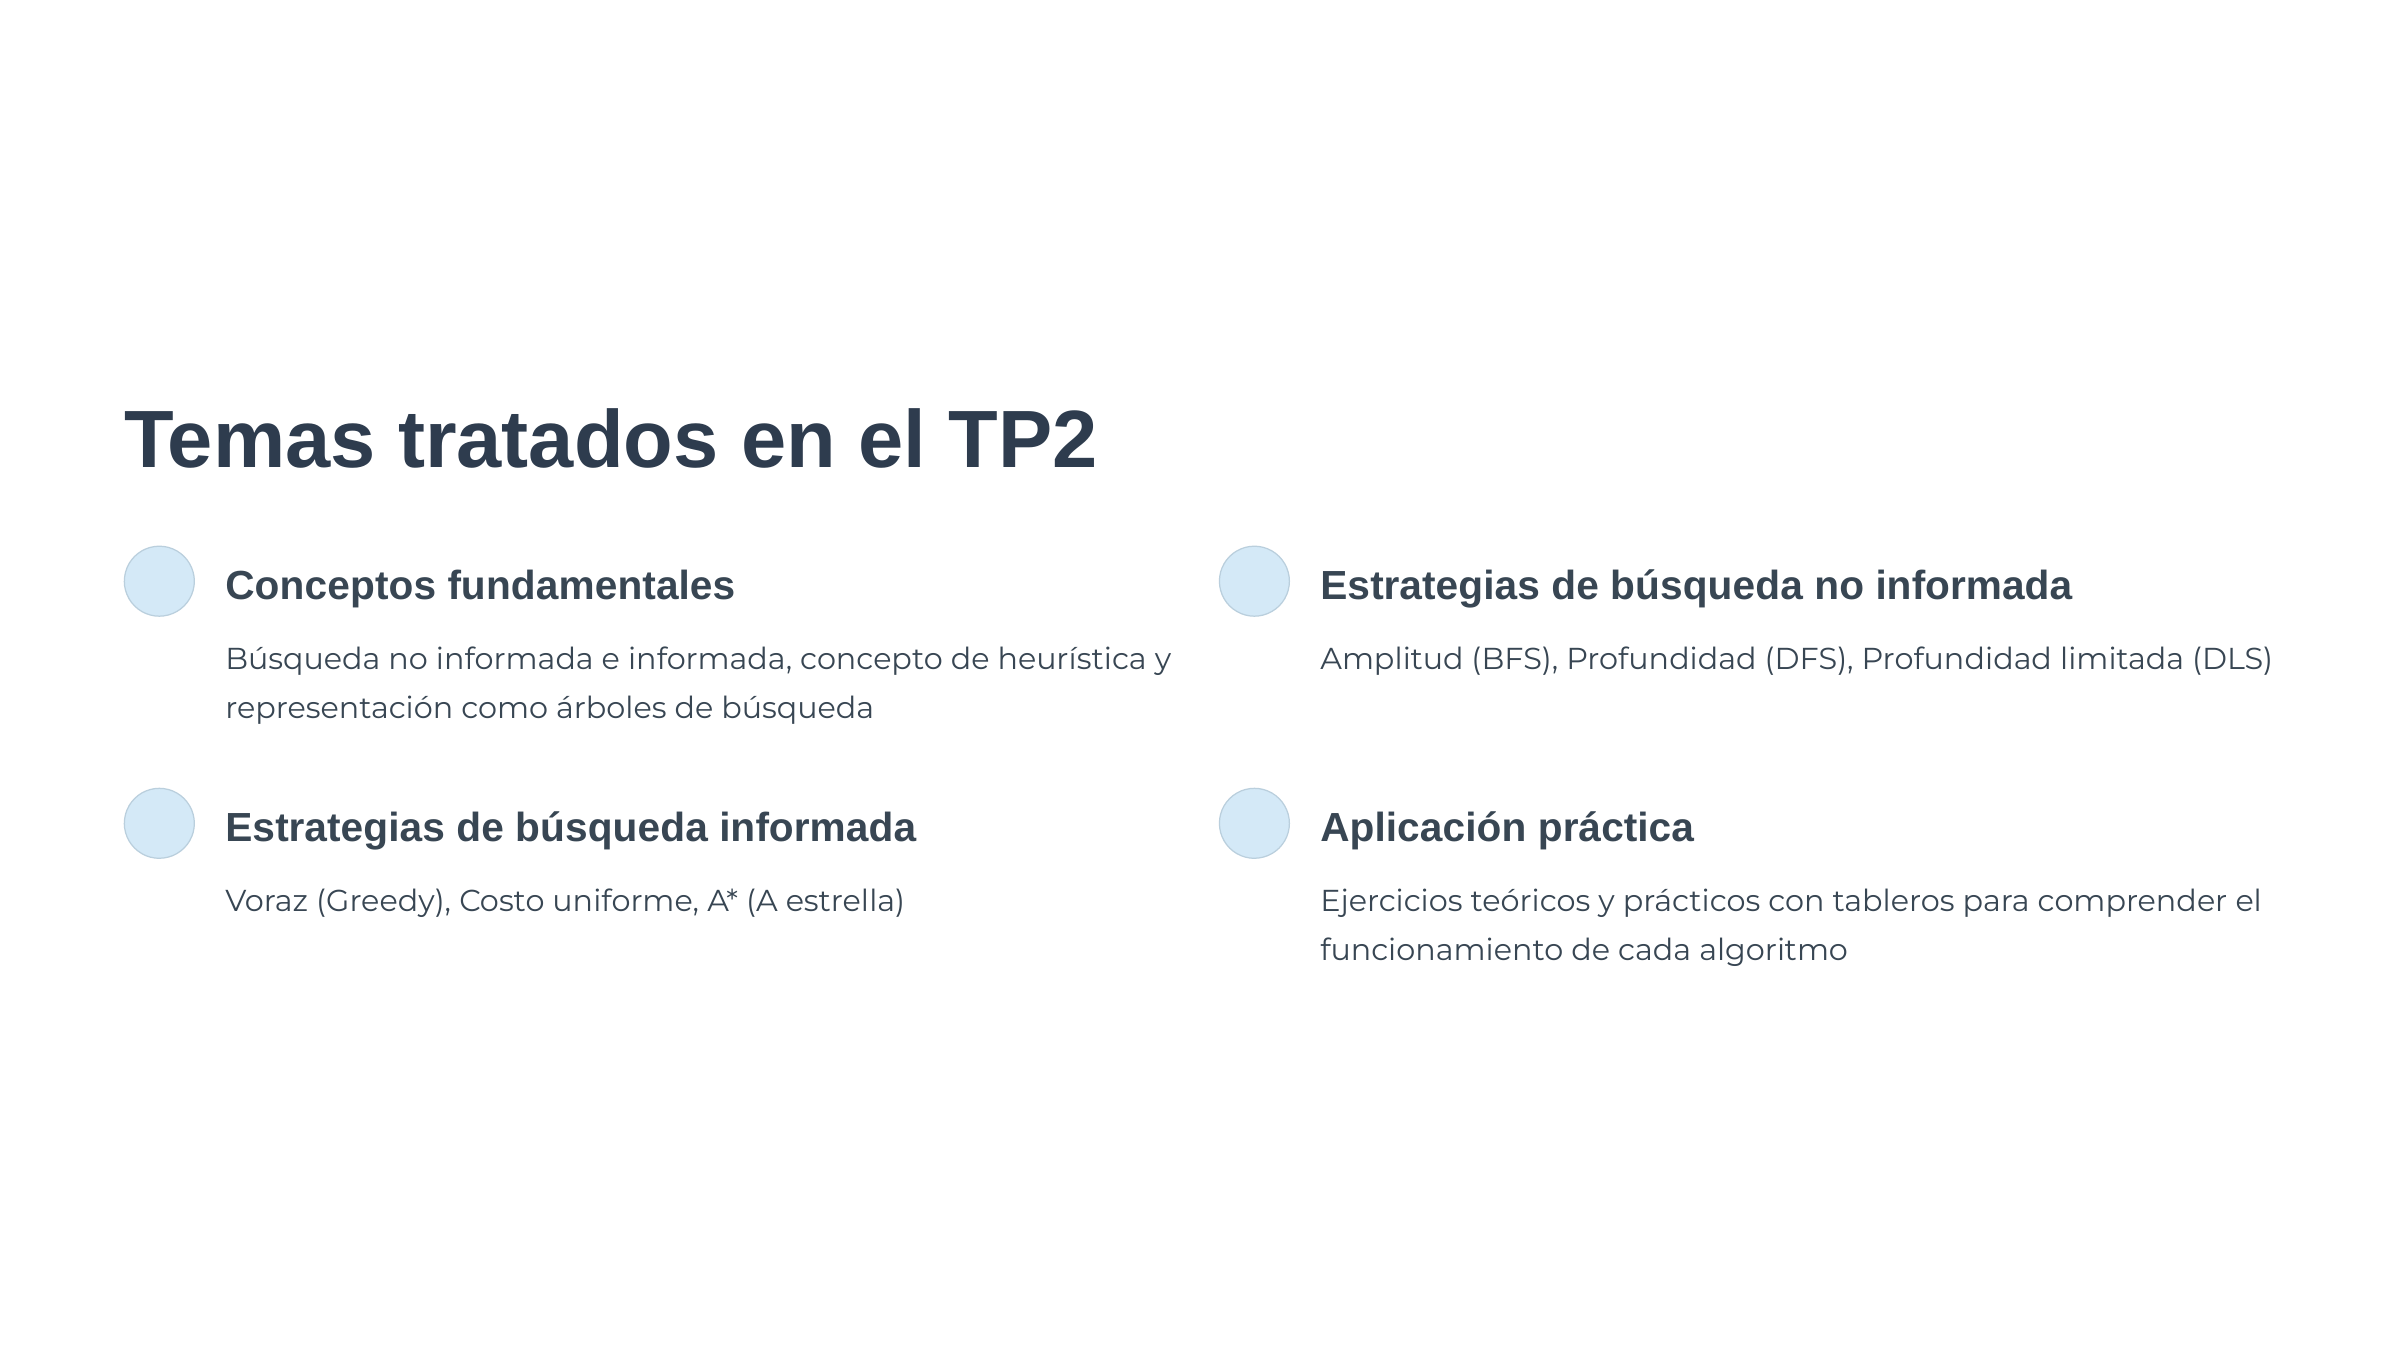

Temas tratados en el TP2

Conceptos fundamentales
Estrategias de búsqueda no informada
Búsqueda no informada e informada, concepto de heurística y representación como árboles de búsqueda
Amplitud (BFS), Profundidad (DFS), Profundidad limitada (DLS)

Estrategias de búsqueda informada
Aplicación práctica
Voraz (Greedy), Costo uniforme, A* (A estrella)
Ejercicios teóricos y prácticos con tableros para comprender el funcionamiento de cada algoritmo